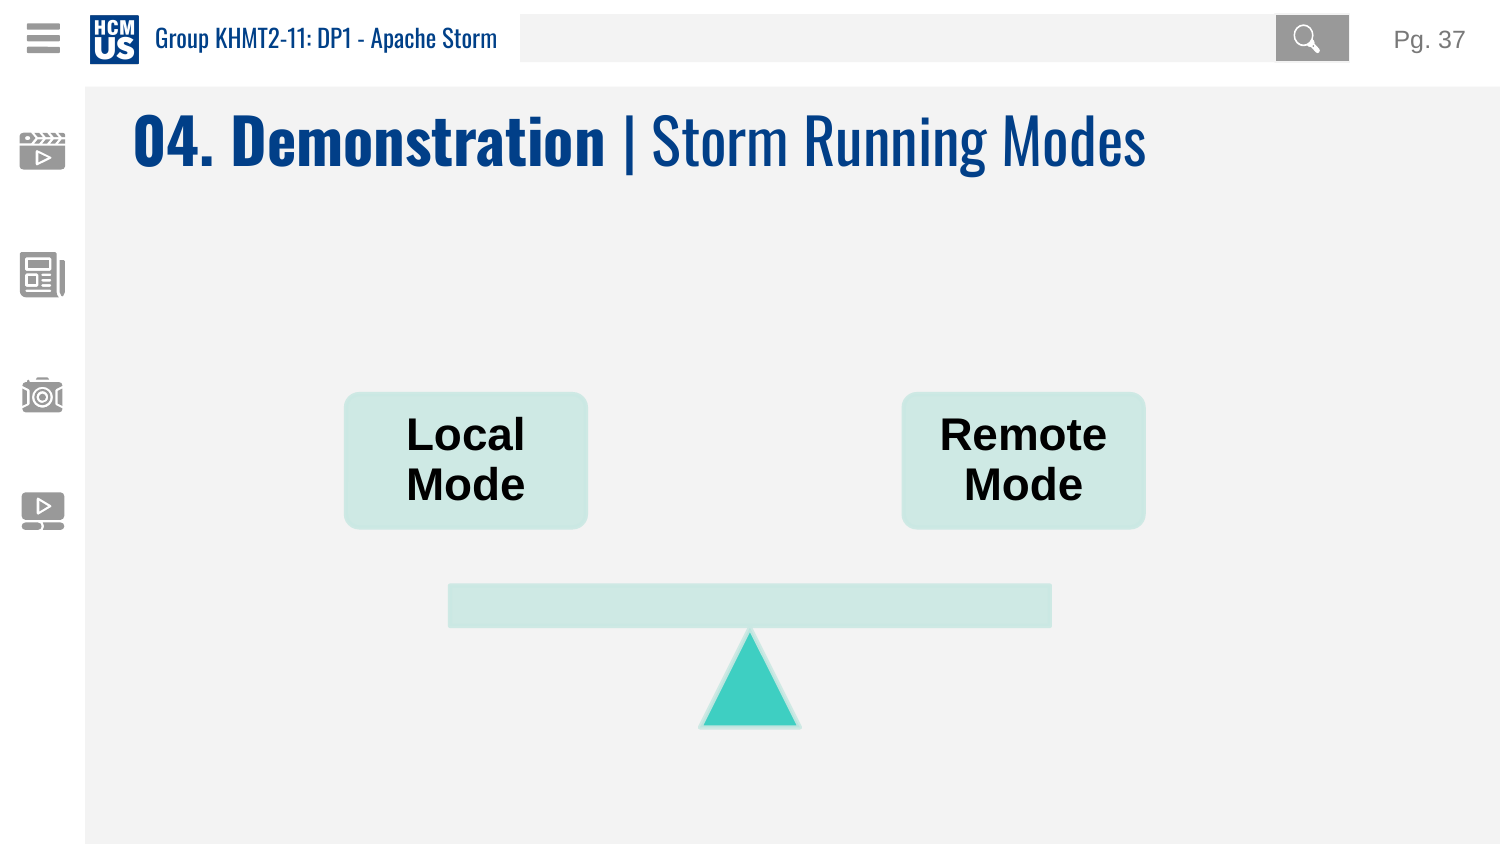

Pg. 37
# 04. Demonstration | Storm Running Modes

Local Mode
Remote Mode